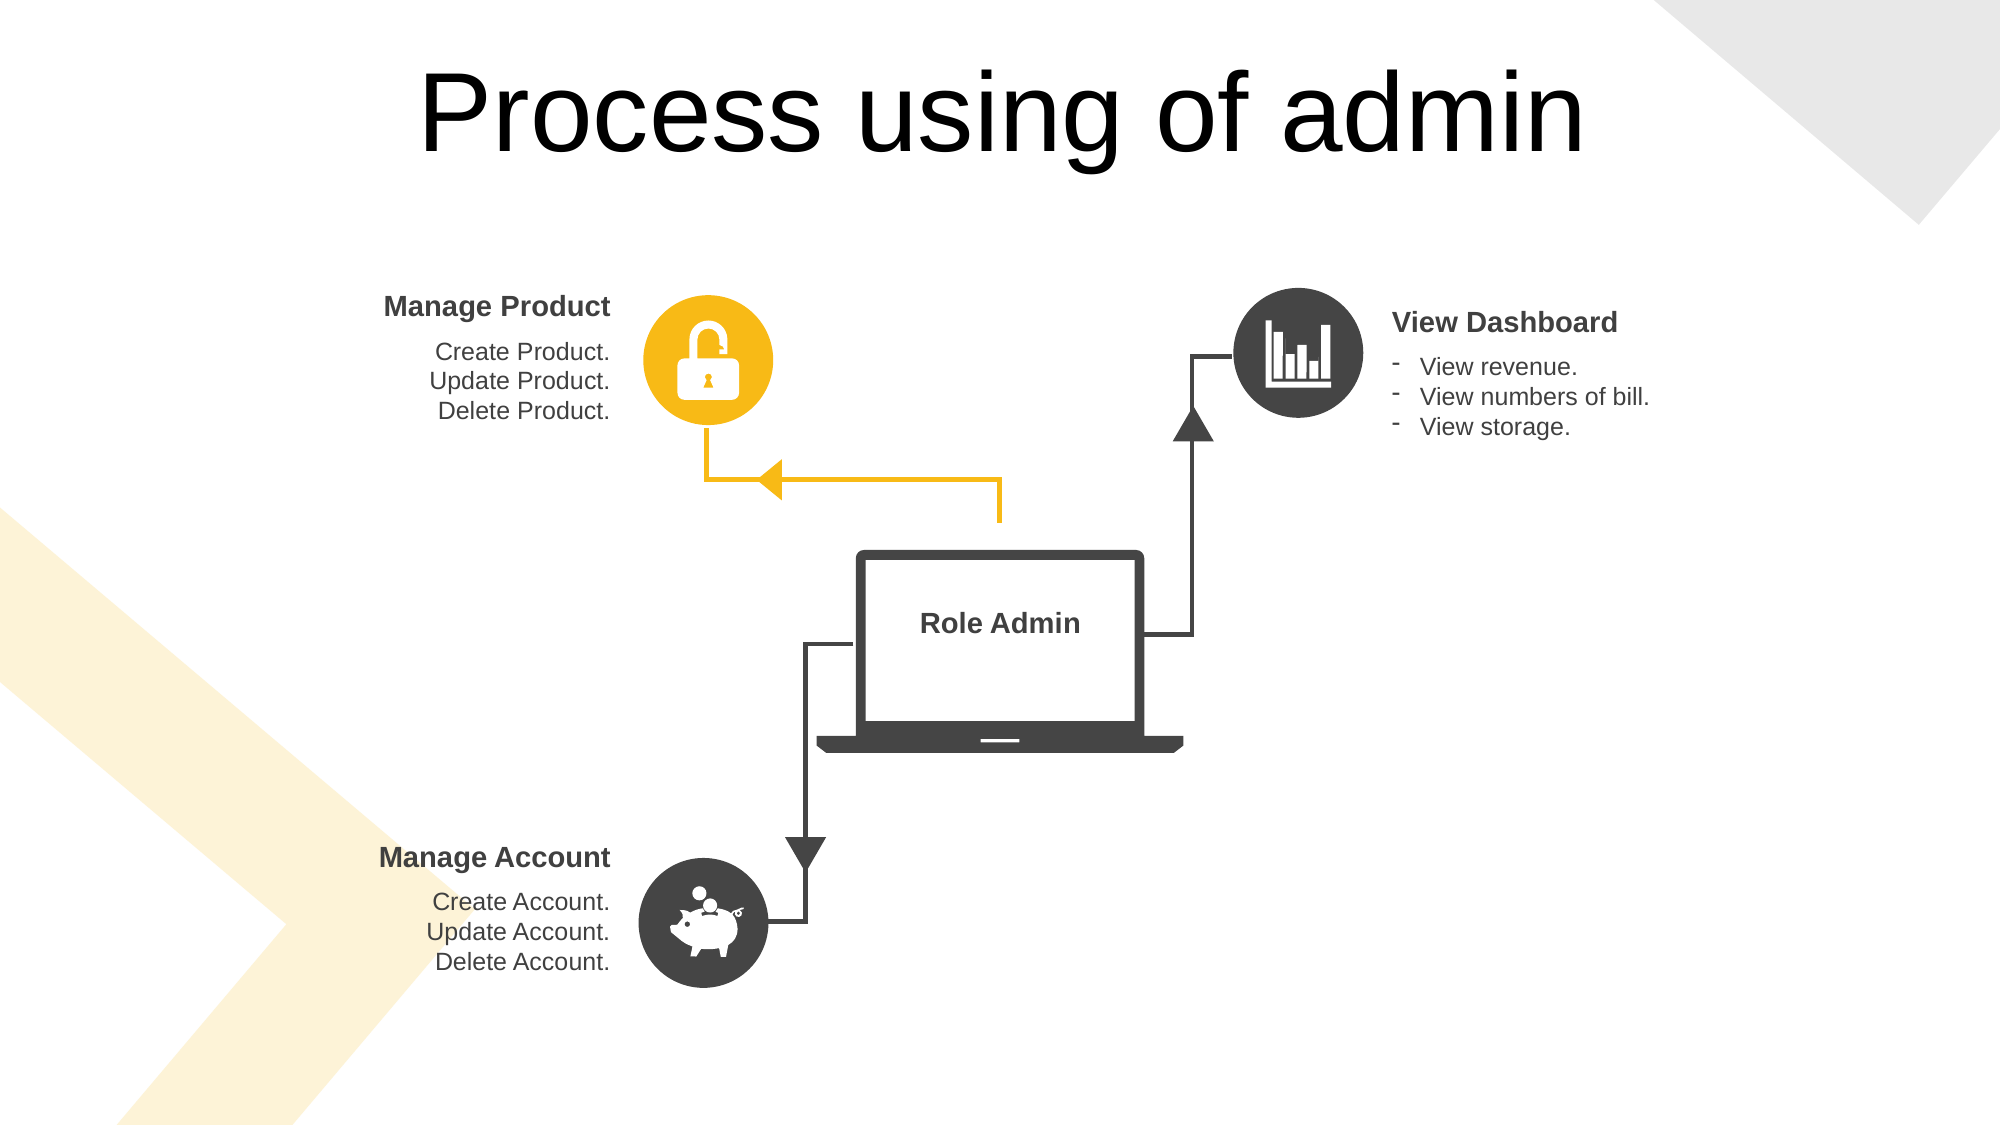

Process using of admin
Manage Product
Create Product.
Update Product.
Delete Product.

View Dashboard
View revenue.
View numbers of bill.
View storage.

Role Admin

Manage Account
Create Account.
Update Account.
Delete Account.